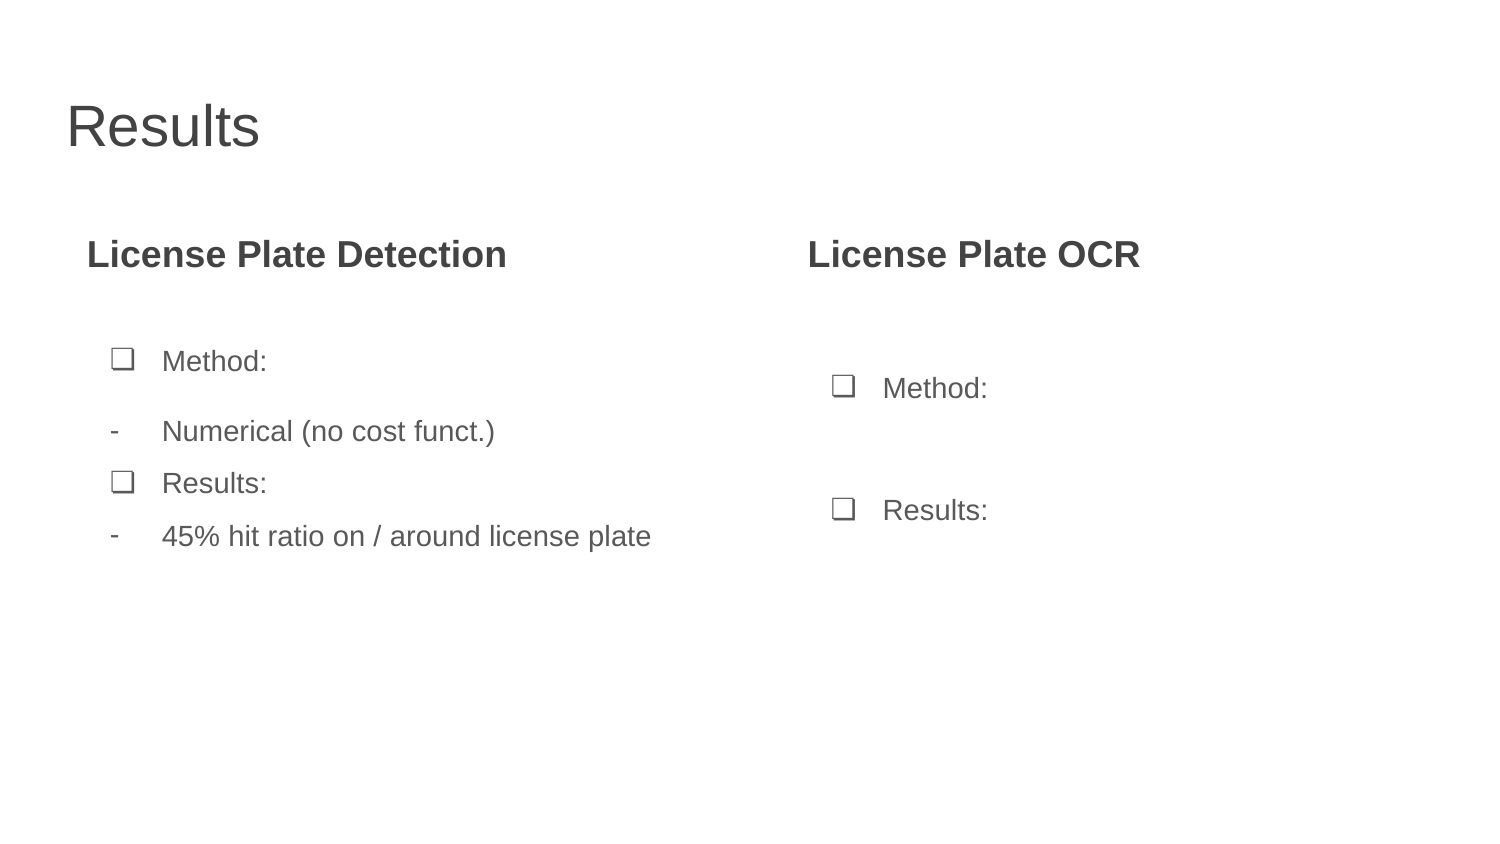

# Results
License Plate Detection
License Plate OCR
Method:
Numerical (no cost funct.)
Results:
45% hit ratio on / around license plate
Method:

Results: